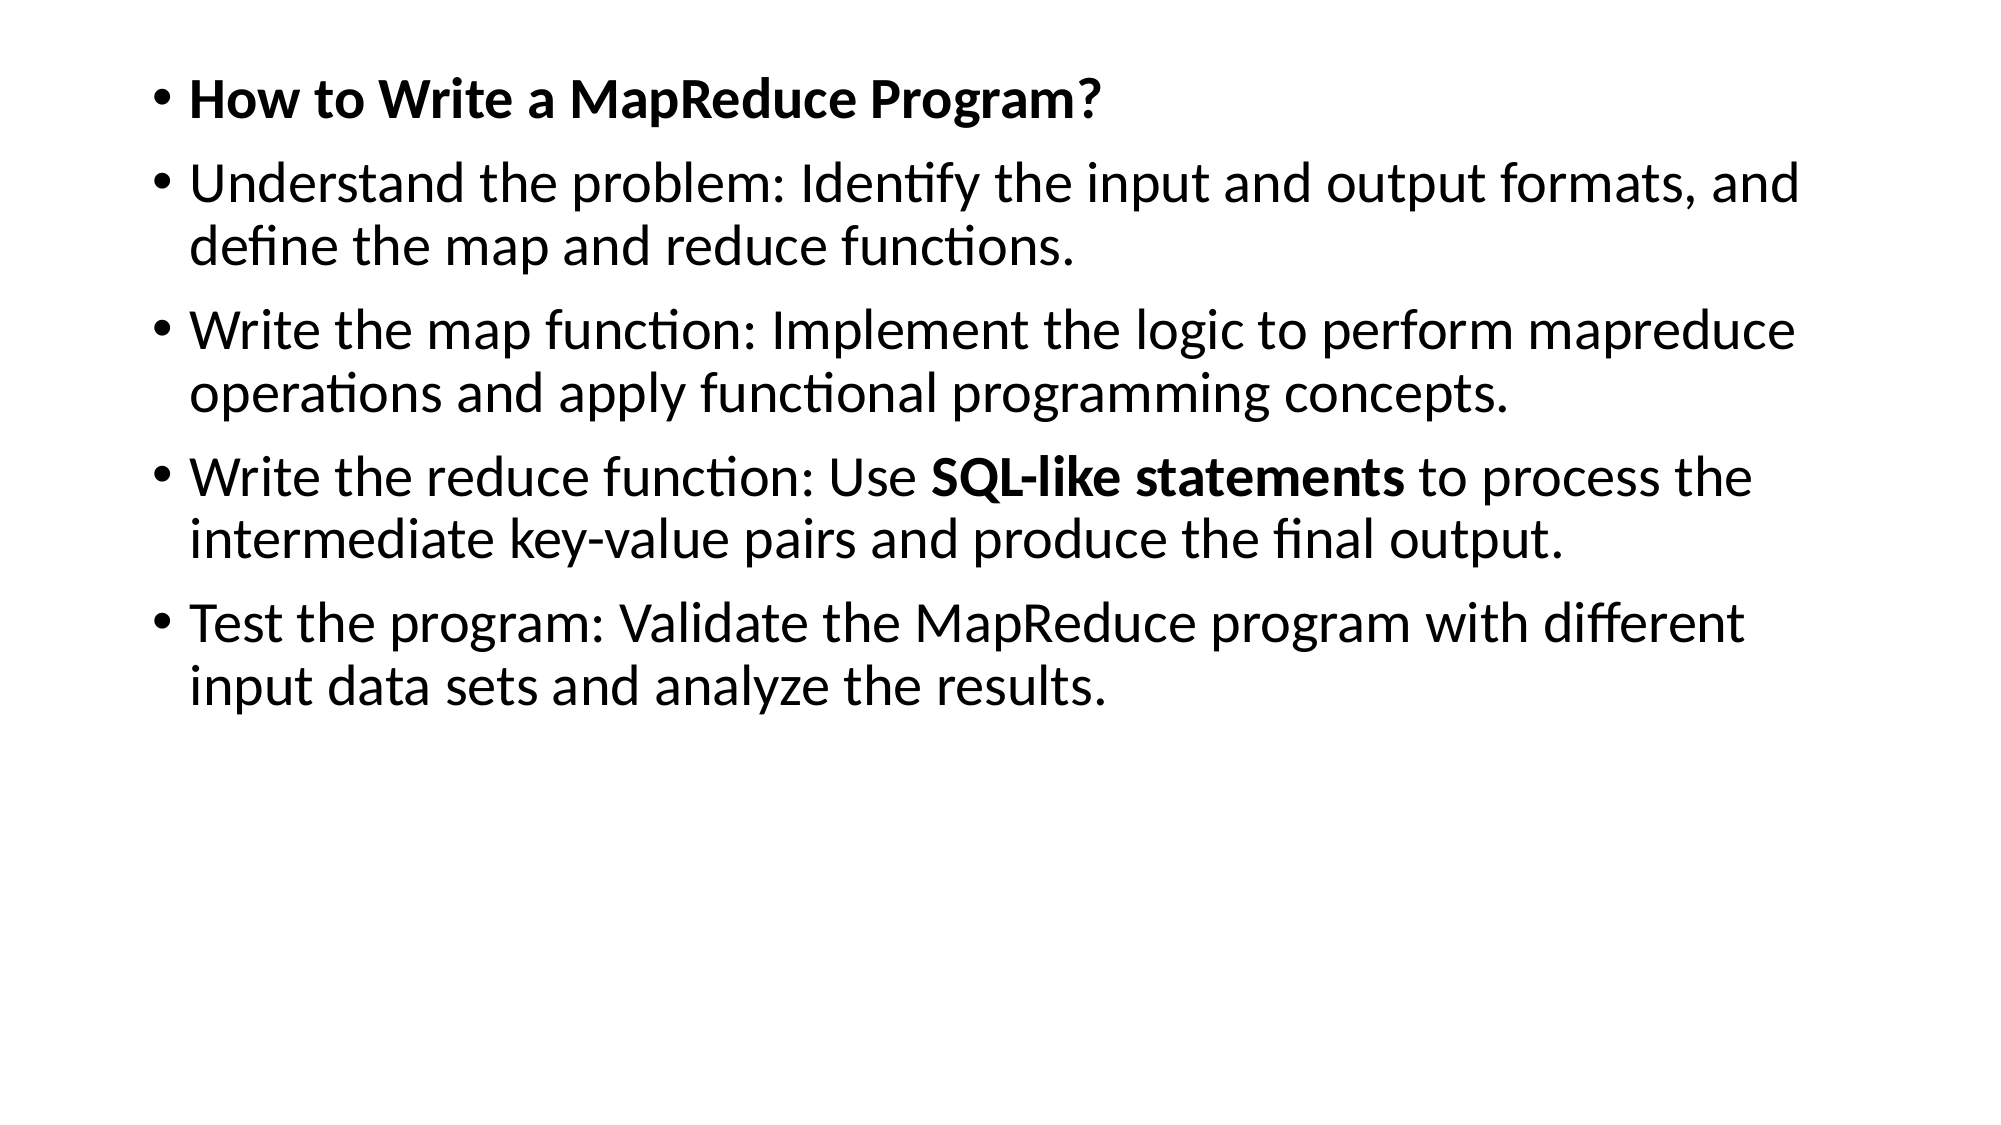

How to Write a MapReduce Program?
Understand the problem: Identify the input and output formats, and define the map and reduce functions.
Write the map function: Implement the logic to perform mapreduce operations and apply functional programming concepts.
Write the reduce function: Use SQL-like statements to process the intermediate key-value pairs and produce the final output.
Test the program: Validate the MapReduce program with different input data sets and analyze the results.